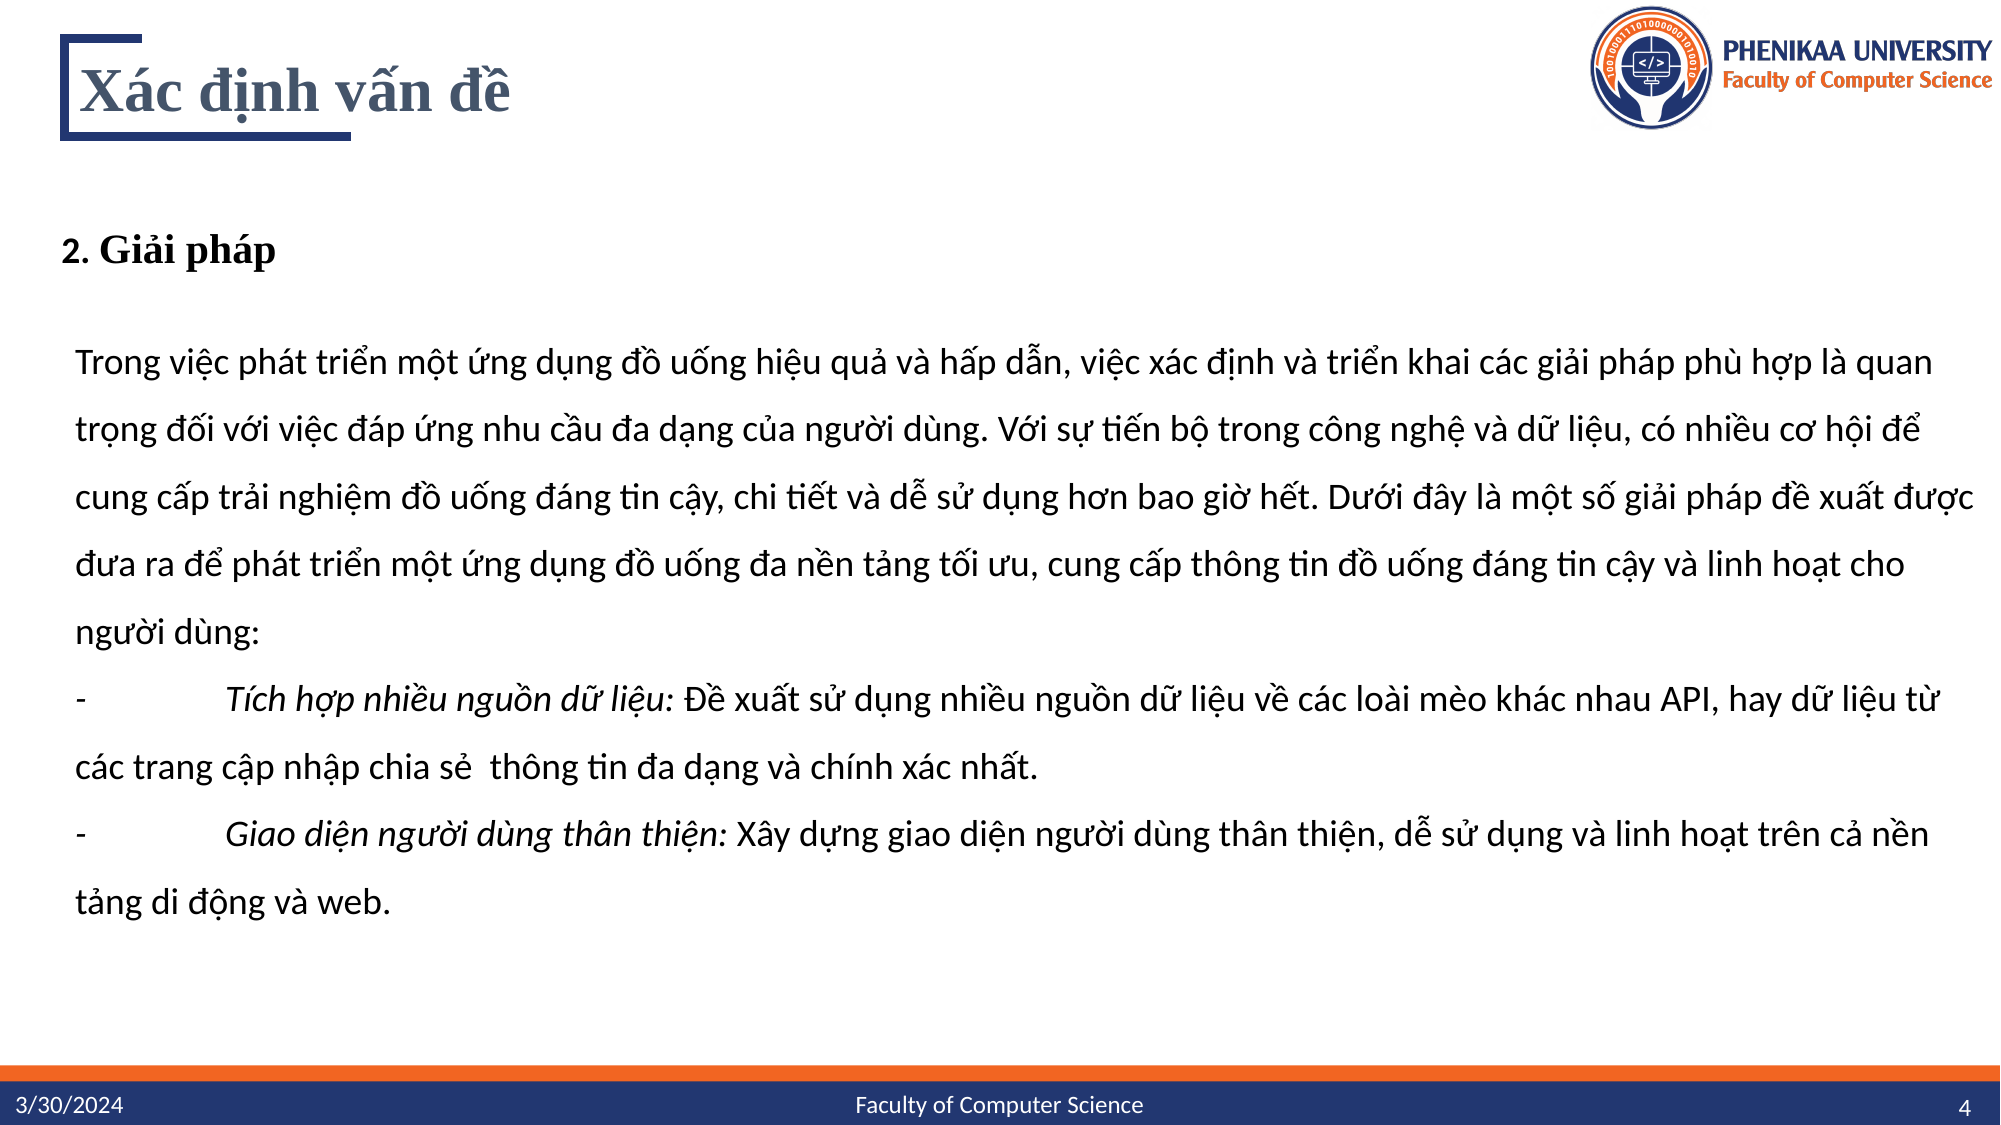

# Xác định vấn đề
2. Giải pháp
Trong việc phát triển một ứng dụng đồ uống hiệu quả và hấp dẫn, việc xác định và triển khai các giải pháp phù hợp là quan trọng đối với việc đáp ứng nhu cầu đa dạng của người dùng. Với sự tiến bộ trong công nghệ và dữ liệu, có nhiều cơ hội để cung cấp trải nghiệm đồ uống đáng tin cậy, chi tiết và dễ sử dụng hơn bao giờ hết. Dưới đây là một số giải pháp đề xuất được đưa ra để phát triển một ứng dụng đồ uống đa nền tảng tối ưu, cung cấp thông tin đồ uống đáng tin cậy và linh hoạt cho người dùng:
-	Tích hợp nhiều nguồn dữ liệu: Đề xuất sử dụng nhiều nguồn dữ liệu về các loài mèo khác nhau API, hay dữ liệu từ các trang cập nhập chia sẻ  thông tin đa dạng và chính xác nhất.
-	Giao diện người dùng thân thiện: Xây dựng giao diện người dùng thân thiện, dễ sử dụng và linh hoạt trên cả nền tảng di động và web.
Faculty of Computer Science
4
3/30/2024